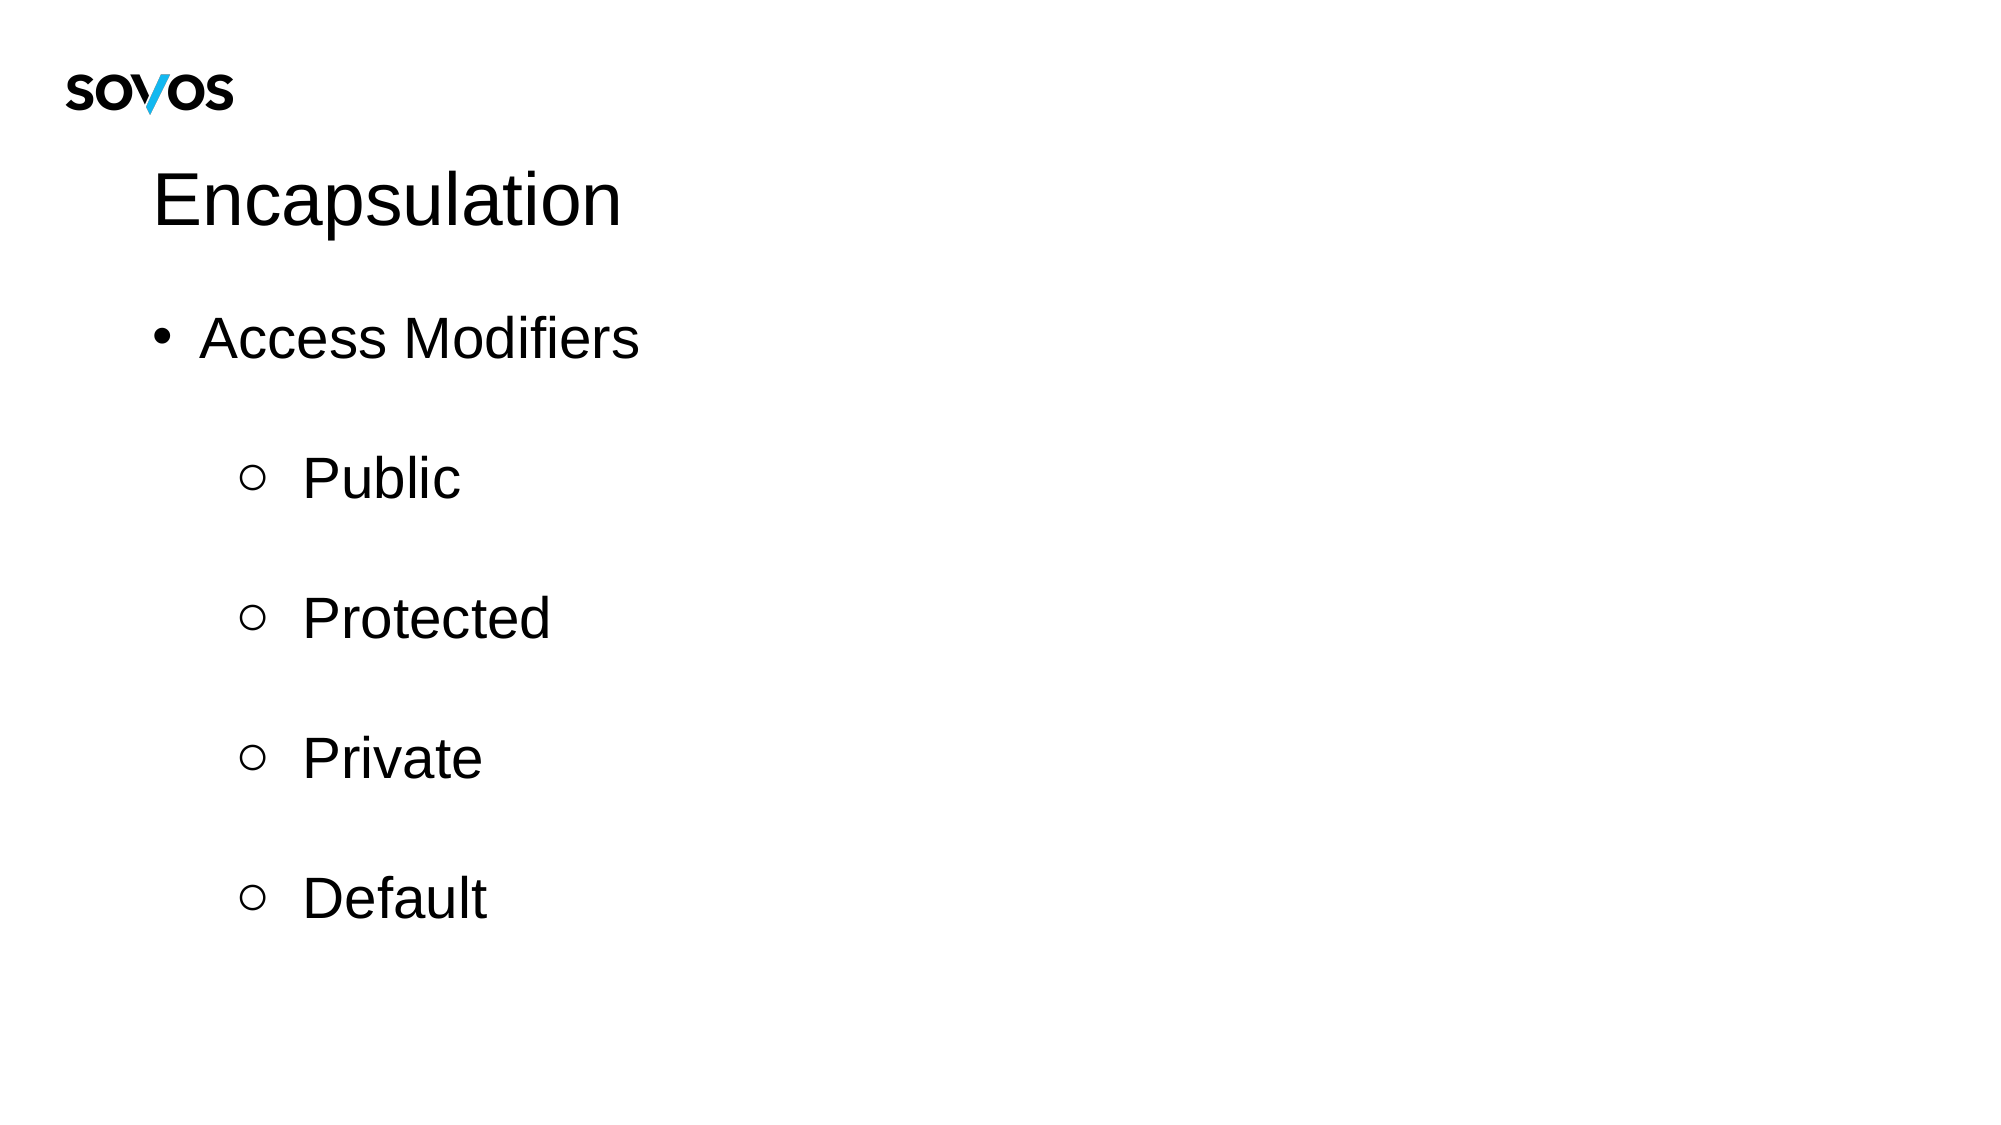

# Encapsulation
Access Modifiers

Public

Protected

Private

Default